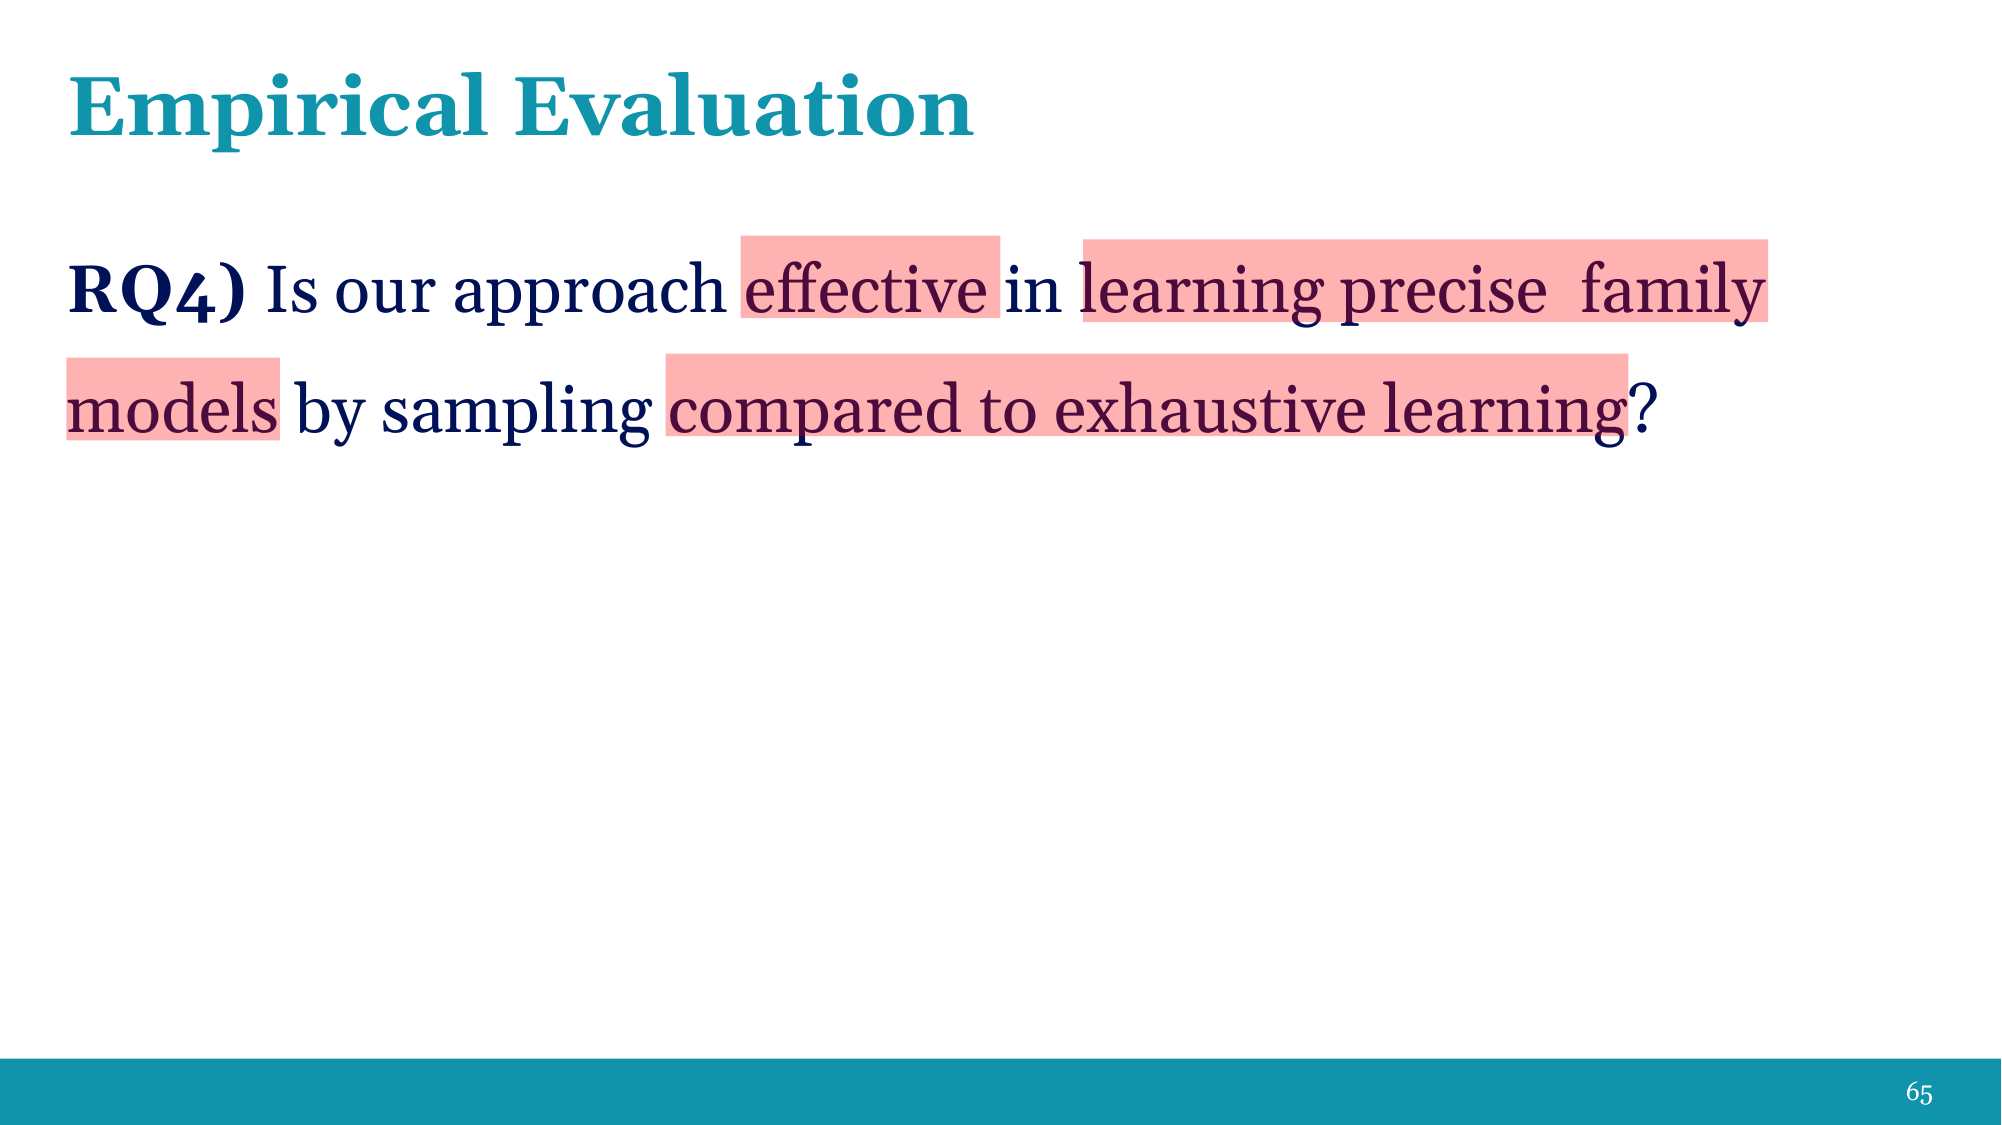

# Empirical Evaluation
RQ4) Is our approach effective in learning precise  family models by sampling compared to exhaustive learning?

65